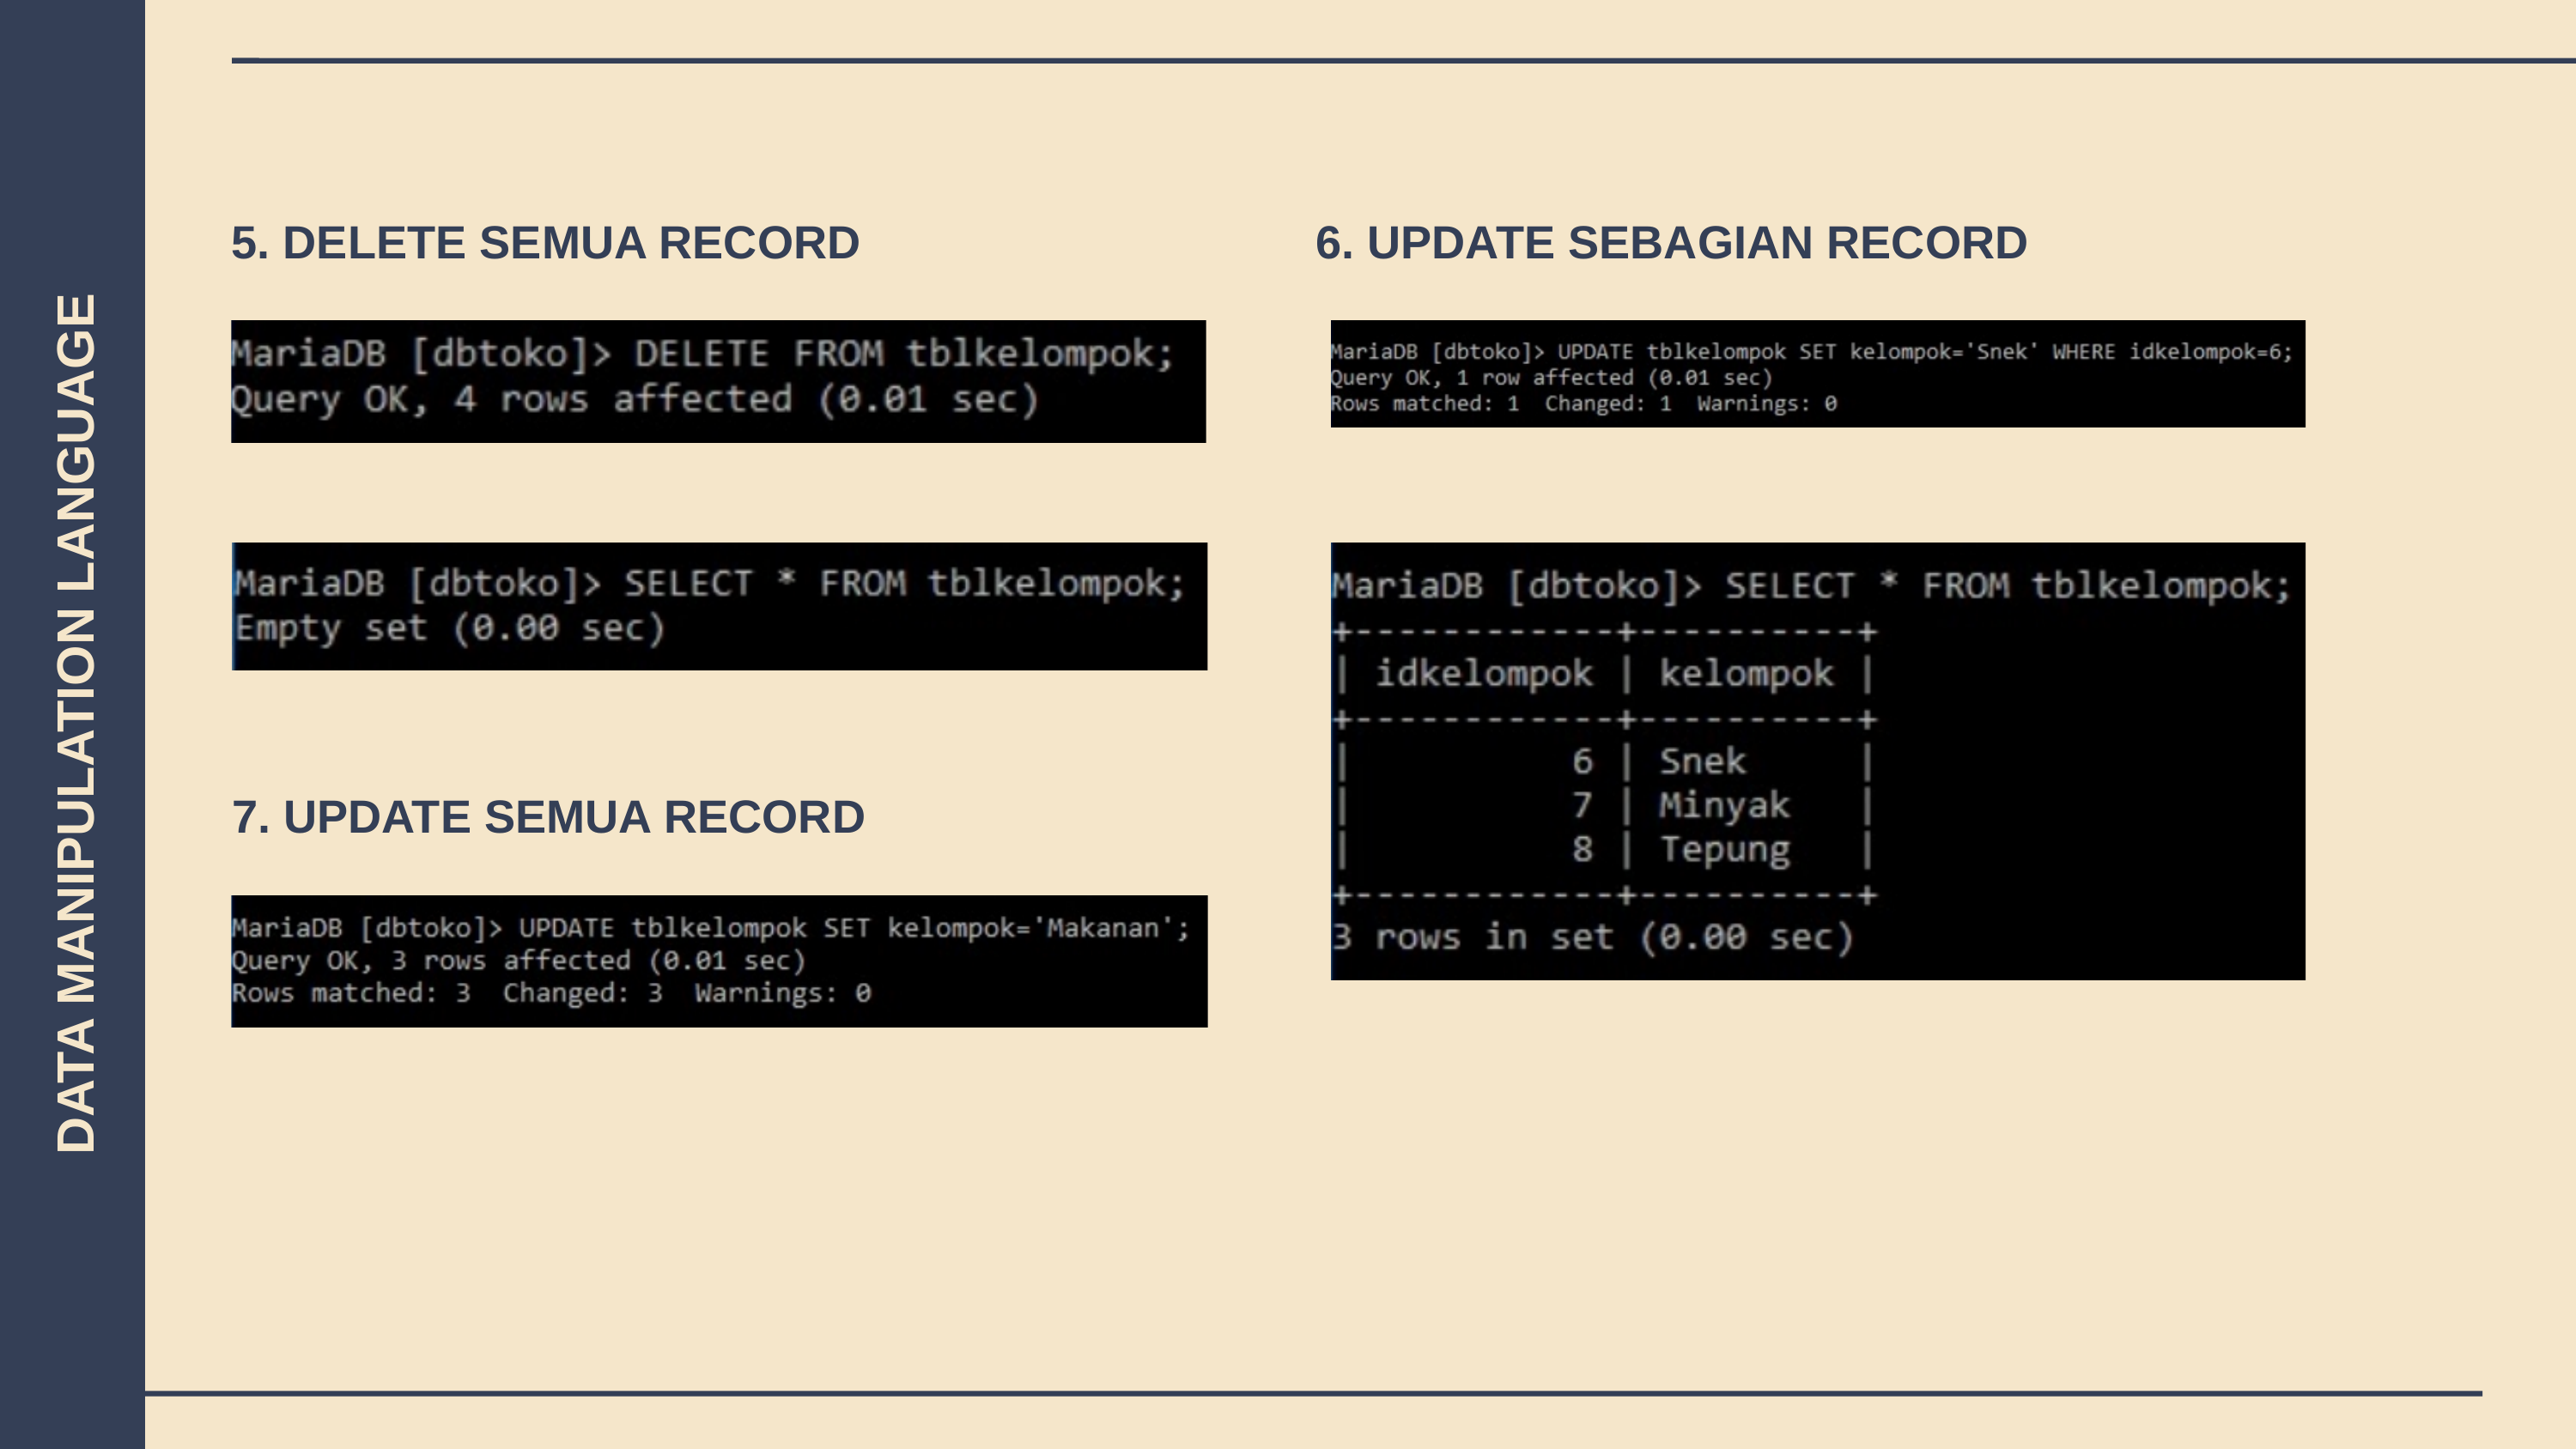

5. DELETE SEMUA RECORD
6. UPDATE SEBAGIAN RECORD

DATA MANIPULATION LANGUAGE
7. UPDATE SEMUA RECORD